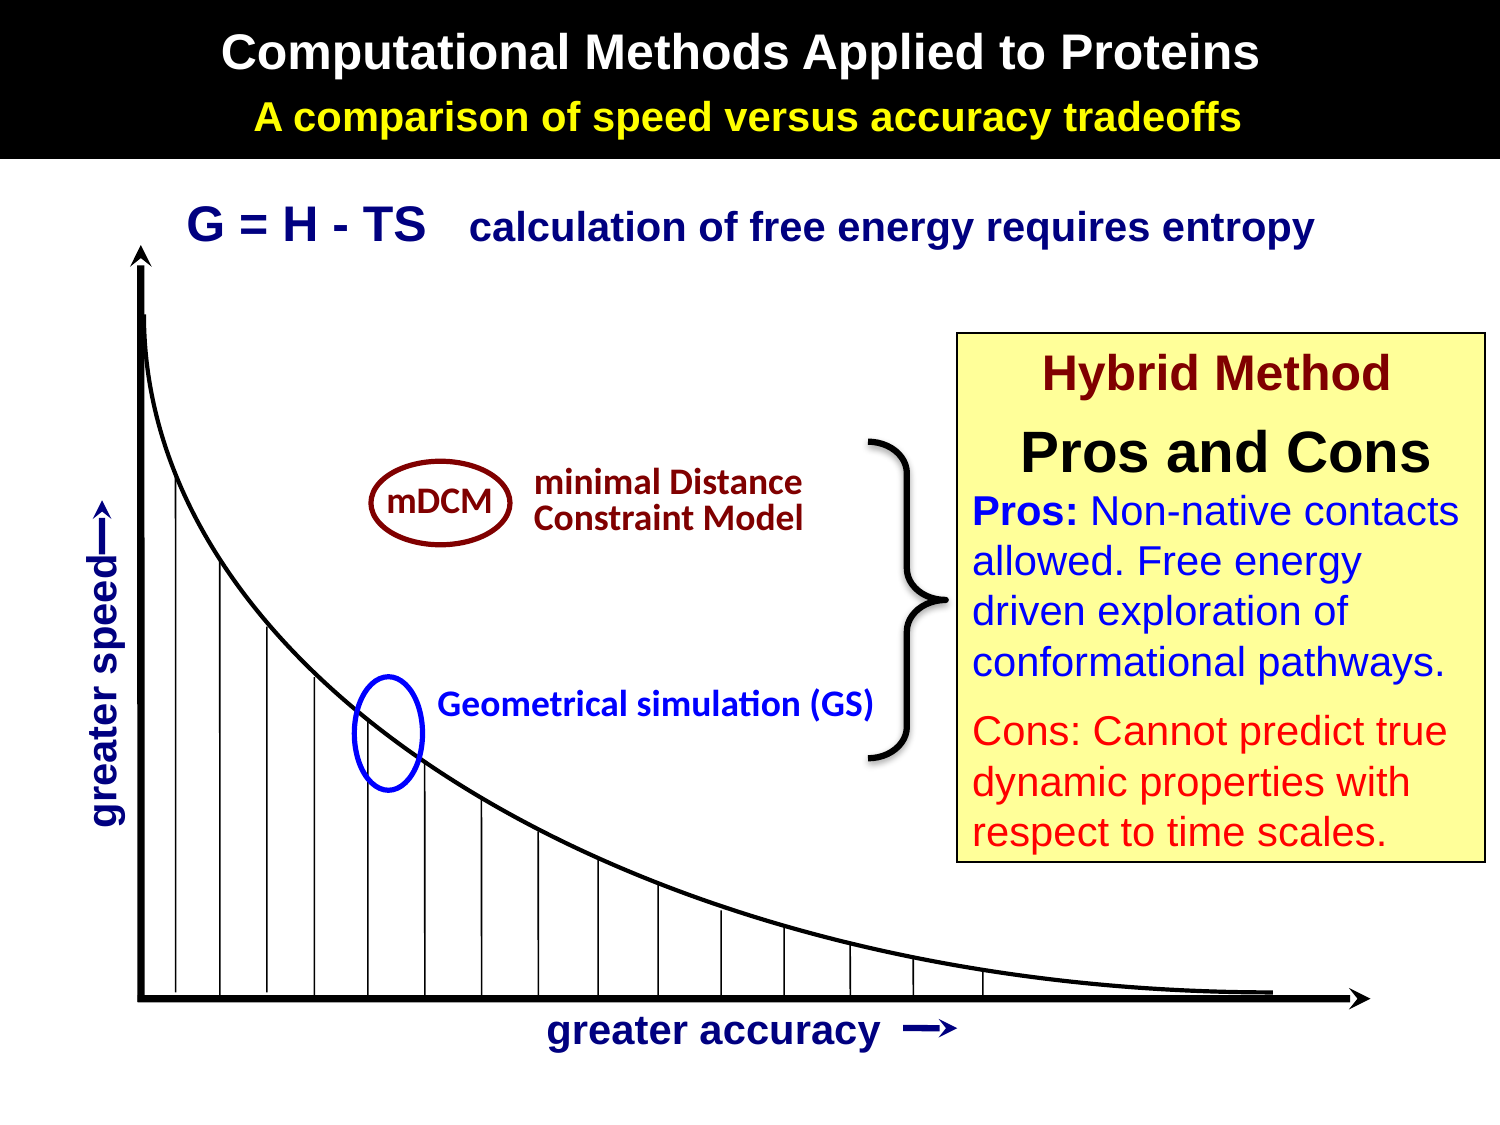

Computational Methods Applied to Proteins
A comparison of speed versus accuracy tradeoffs
G = H - TS   calculation of free energy requires entropy

greater speed

greater accuracy

     Hybrid Method
   Pros and Cons
Pros: Non-native contacts allowed. Free energy driven exploration of conformational pathways.
Cons: Cannot predict true
dynamic properties with respect to time scales.

minimal Distance
Constraint Model

mDCM
Geometrical simulation (GS)